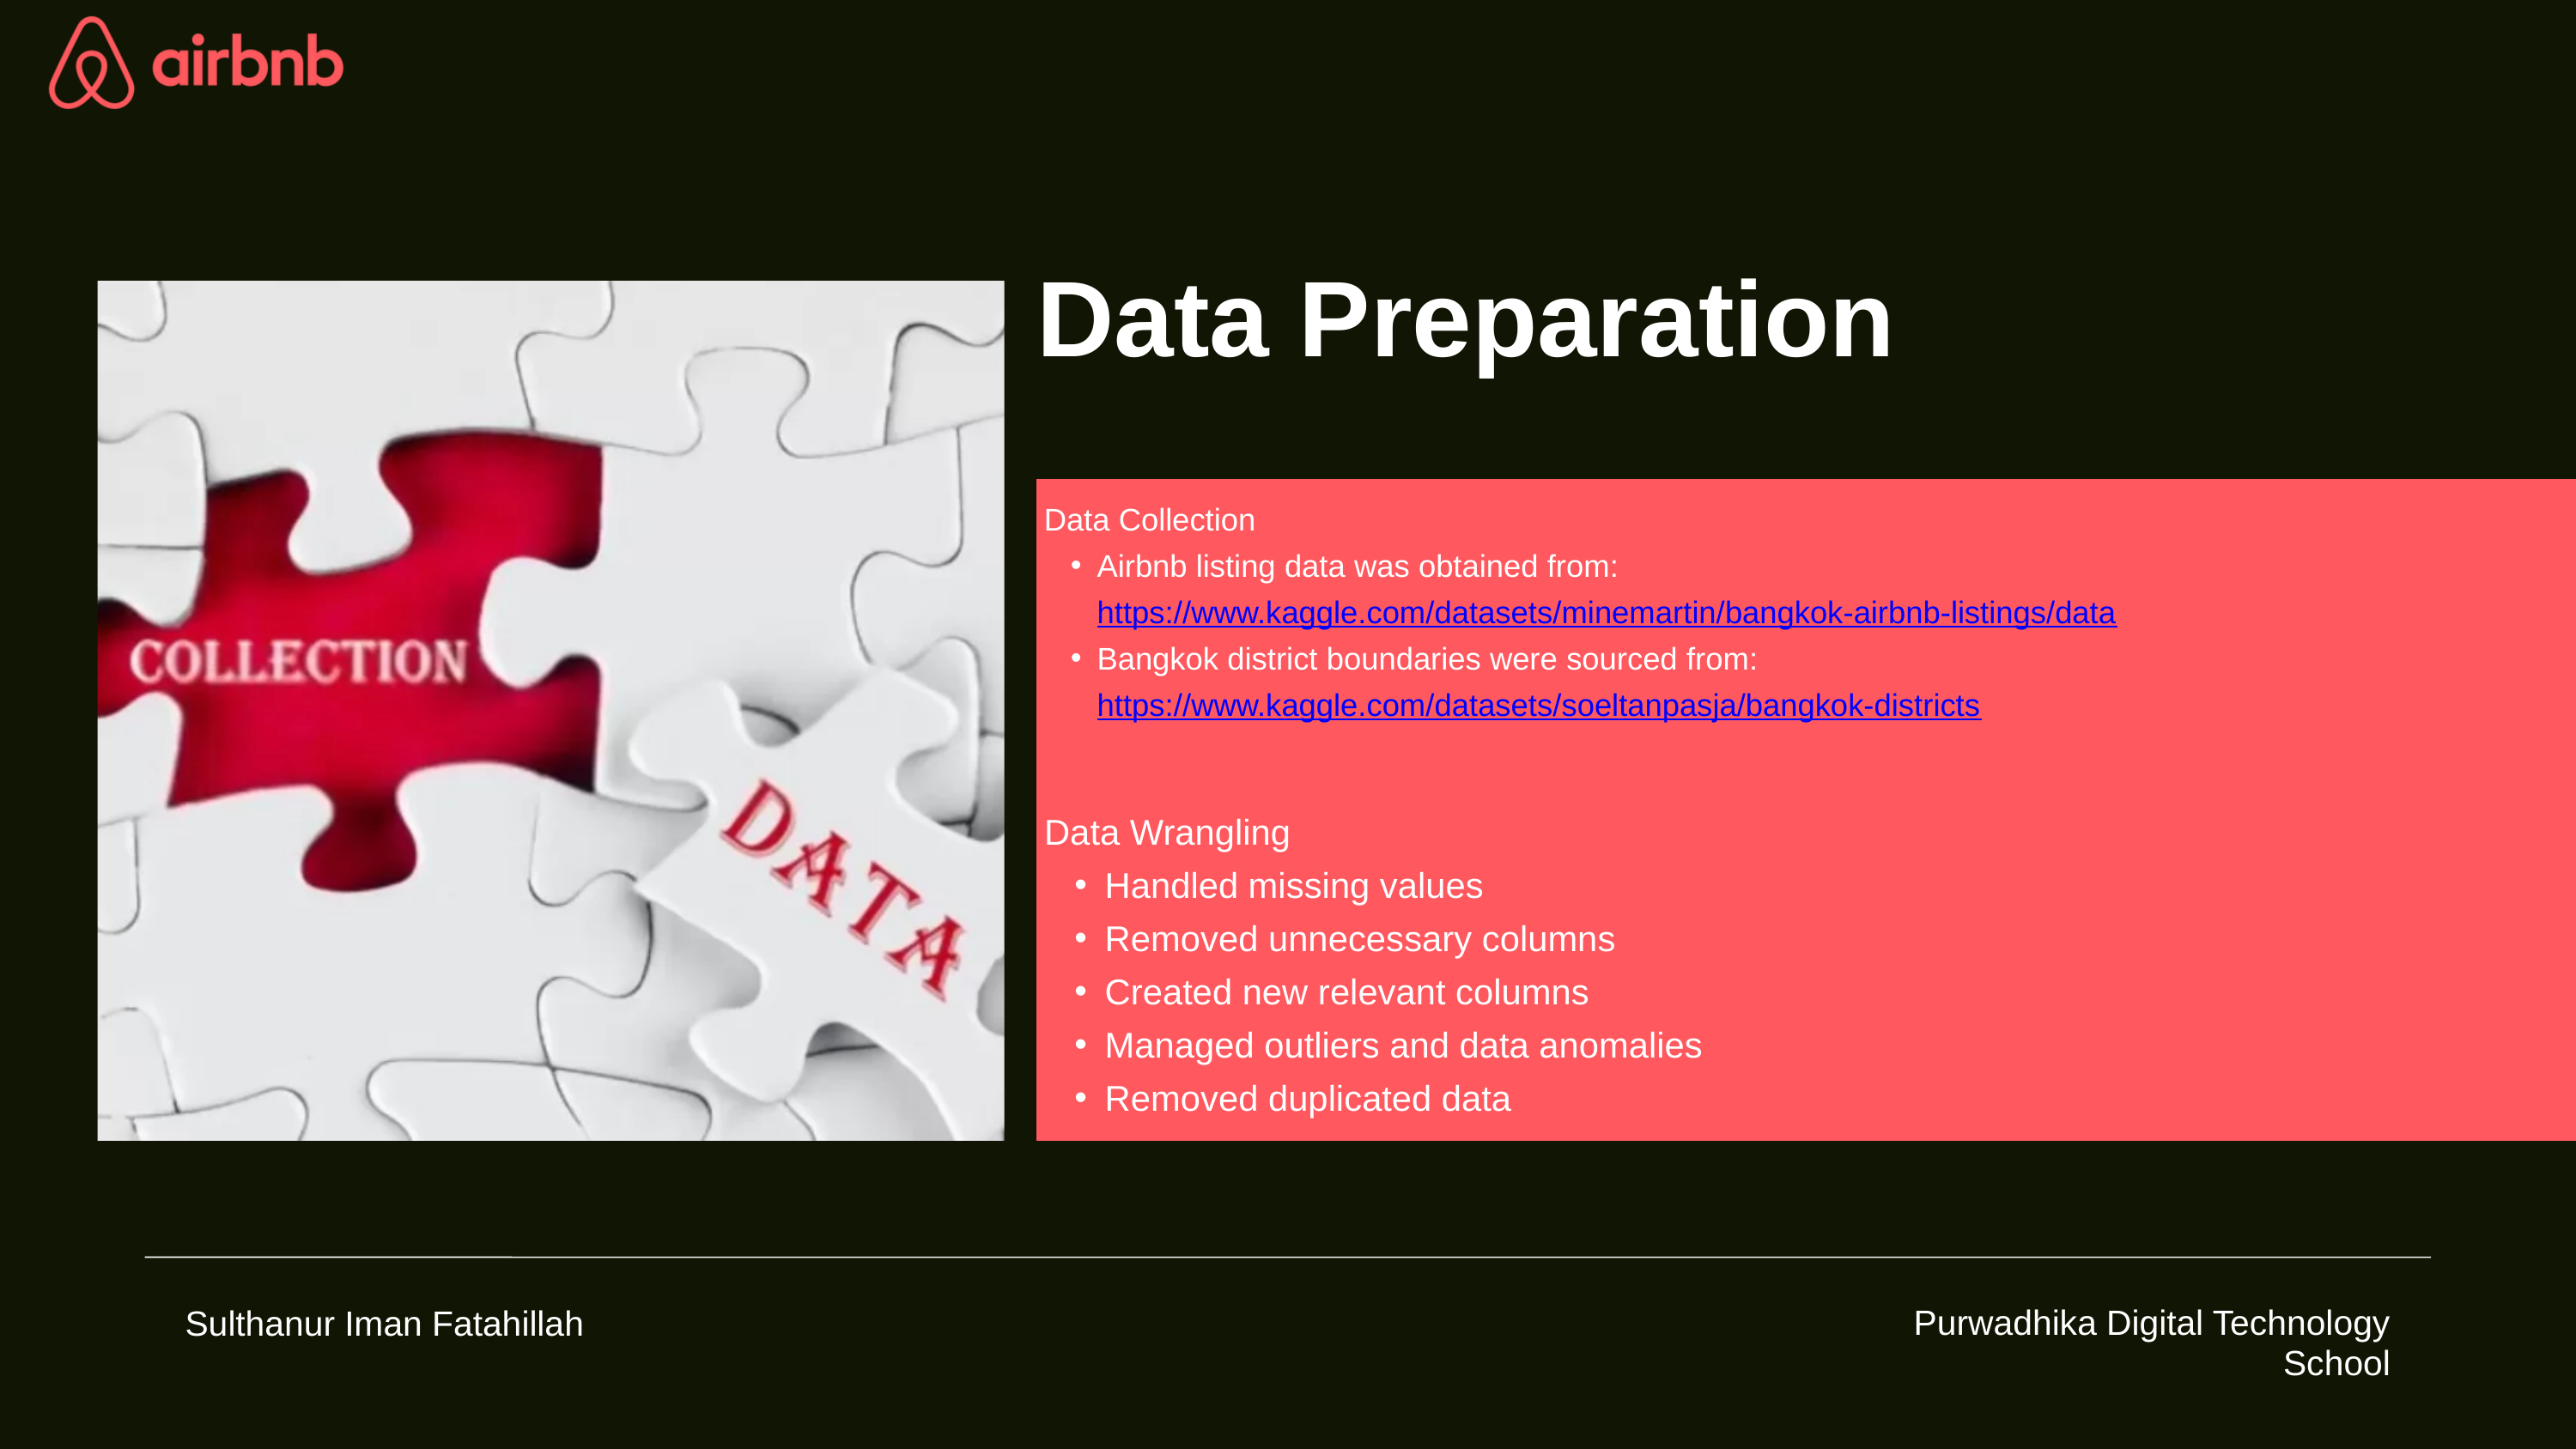

Data Preparation

Data Collection
Airbnb listing data was obtained from: https://www.kaggle.com/datasets/minemartin/bangkok-airbnb-listings/data
Bangkok district boundaries were sourced from: https://www.kaggle.com/datasets/soeltanpasja/bangkok-districts

Data Wrangling
Handled missing values
Removed unnecessary columns
Created new relevant columns
Managed outliers and data anomalies
Removed duplicated data

Sulthanur Iman Fatahillah
Purwadhika Digital Technology School